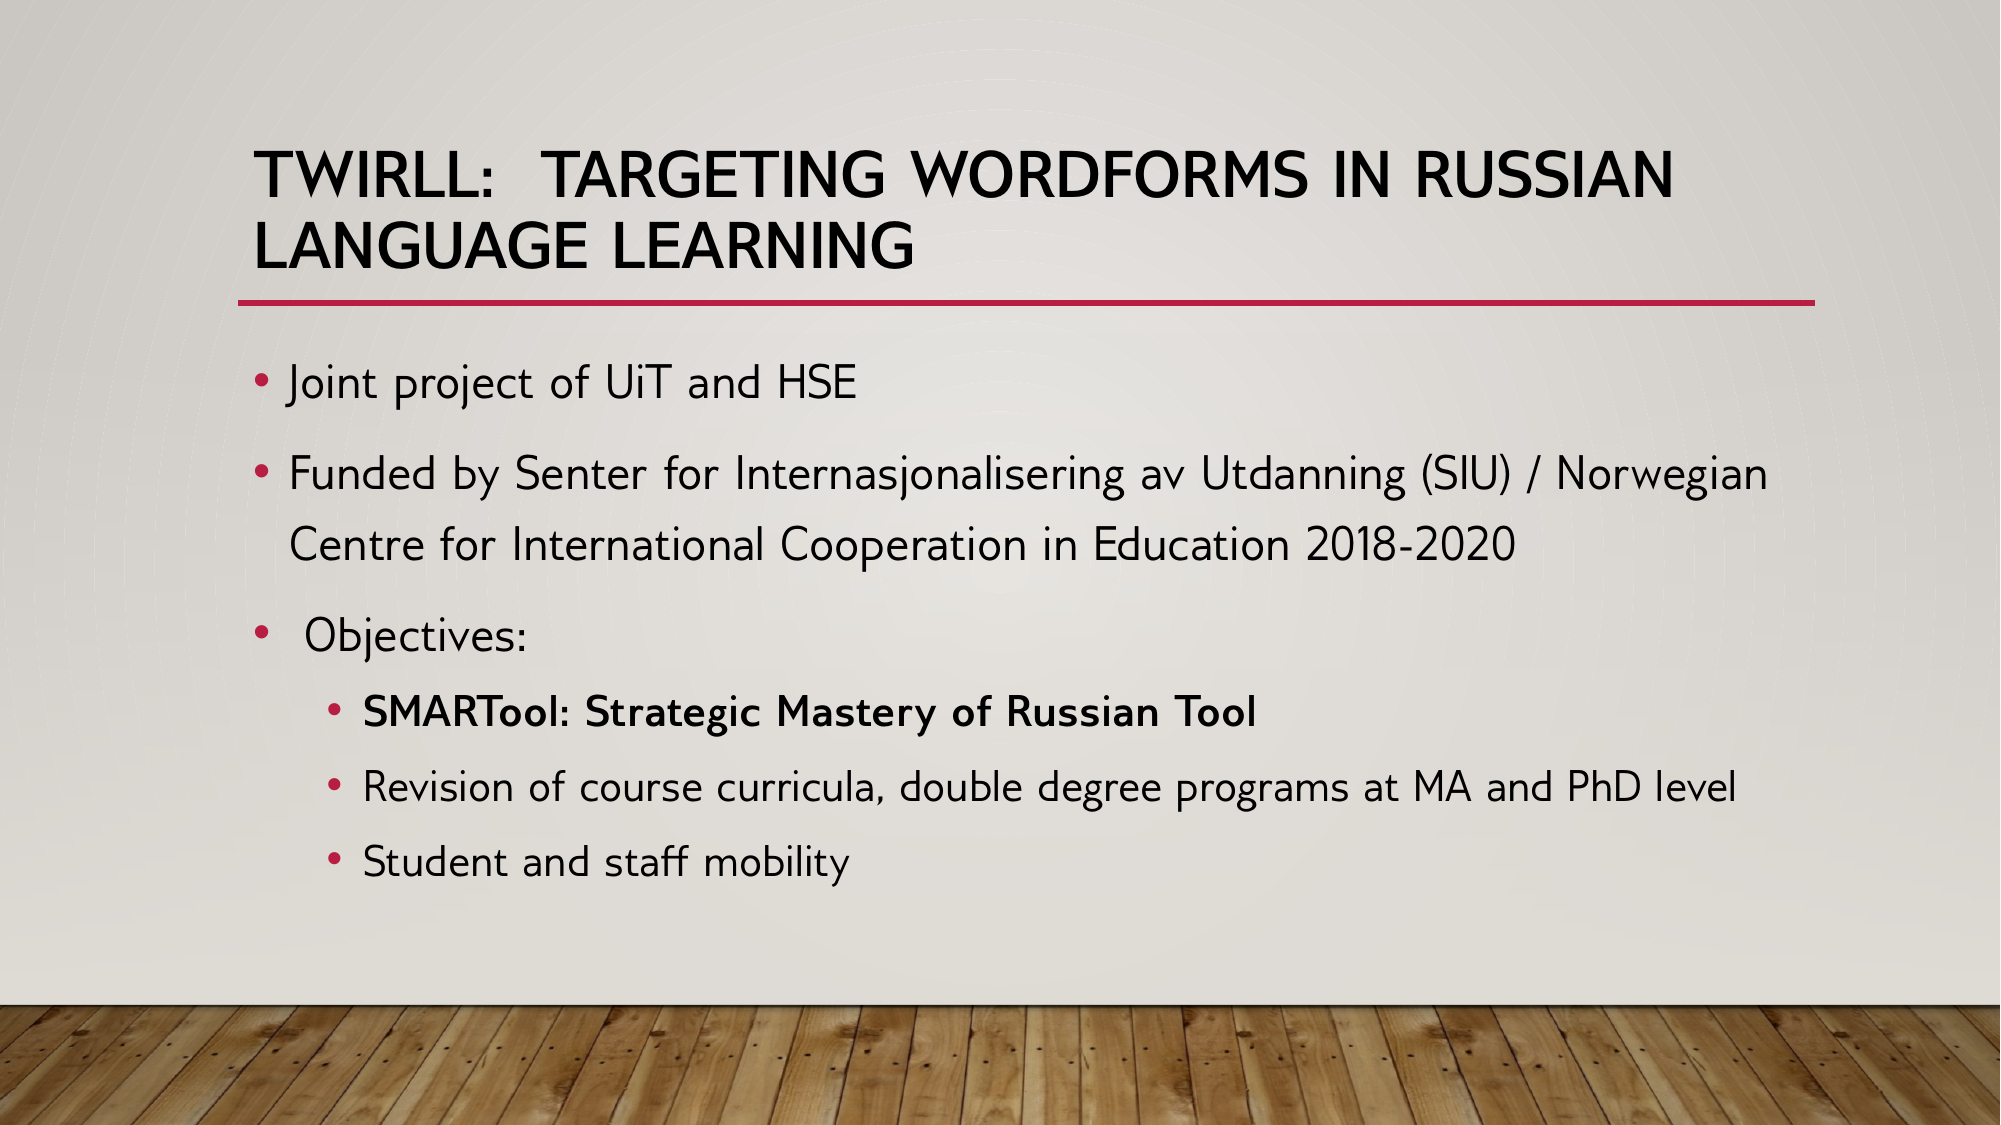

# TWIRLL:  Targeting Wordforms in Russian Language Learning
Joint project of UiT and HSE
Funded by Senter for Internasjonalisering av Utdanning (SIU) / Norwegian Centre for International Cooperation in Education 2018-2020
 Objectives:
SMARTool: Strategic Mastery of Russian Tool
Revision of course curricula, double degree programs at MA and PhD level
Student and staff mobility